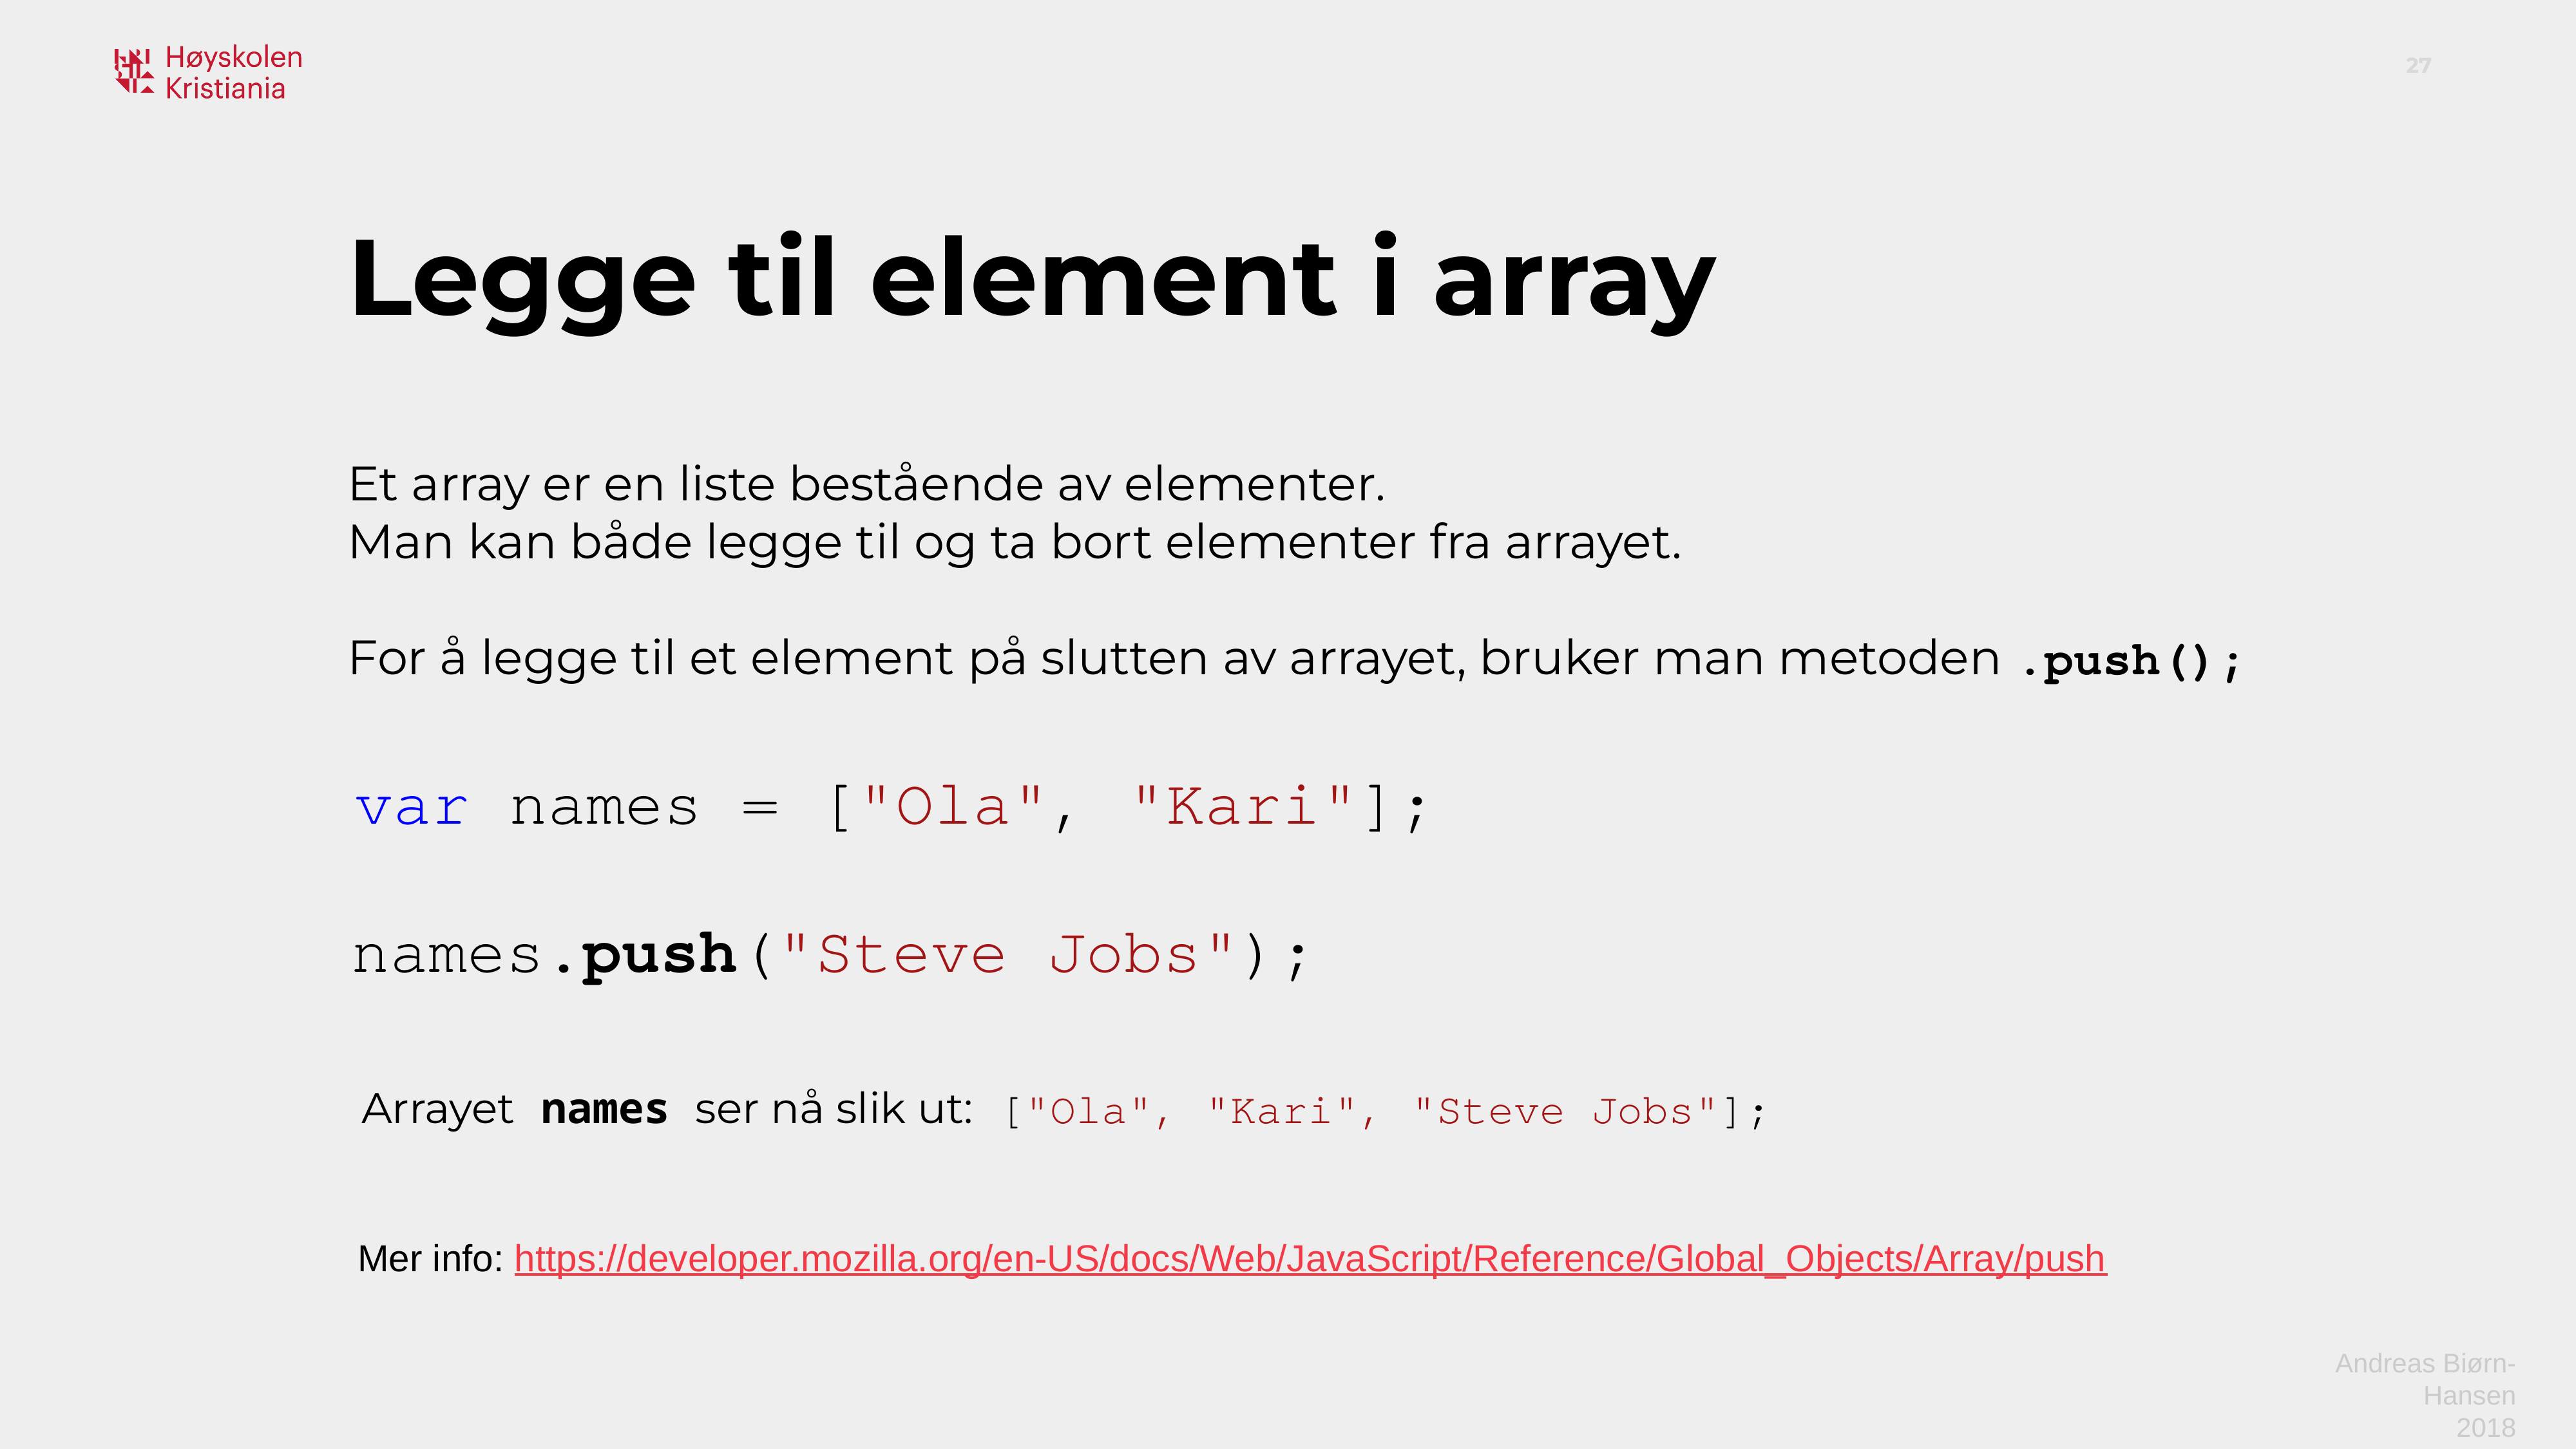

Legge til element i array
Et array er en liste bestående av elementer.
Man kan både legge til og ta bort elementer fra arrayet.

For å legge til et element på slutten av arrayet, bruker man metoden .push();
var names = ["Ola", "Kari"];
names.push("Steve Jobs");
Arrayet names ser nå slik ut: ["Ola", "Kari", "Steve Jobs"];
Mer info: https://developer.mozilla.org/en-US/docs/Web/JavaScript/Reference/Global_Objects/Array/push